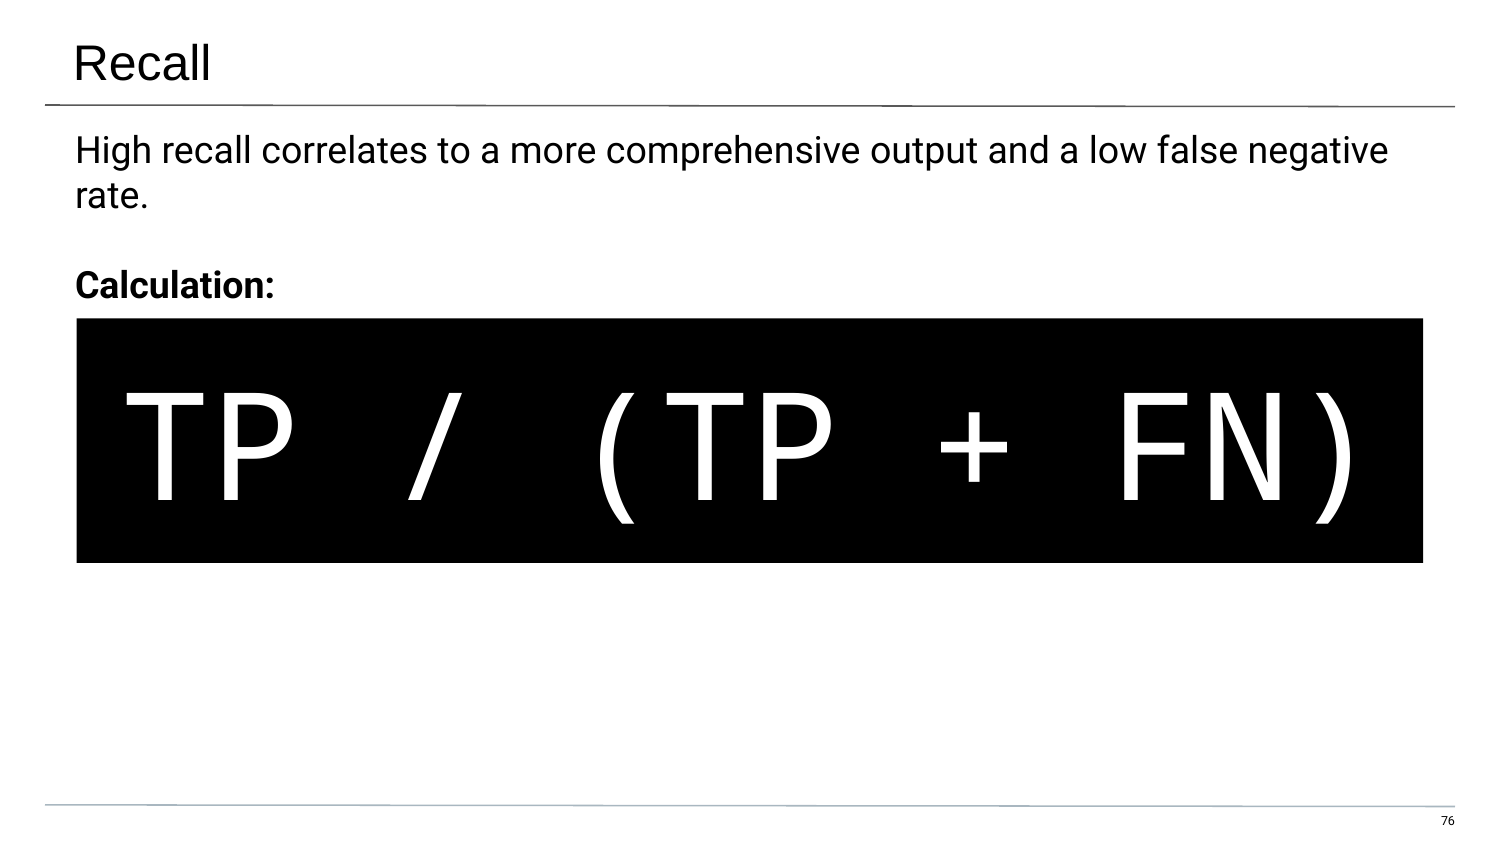

# Recall

High recall correlates to a more comprehensive output and a low false negative rate.
Calculation:
TP / (TP + FN)

76